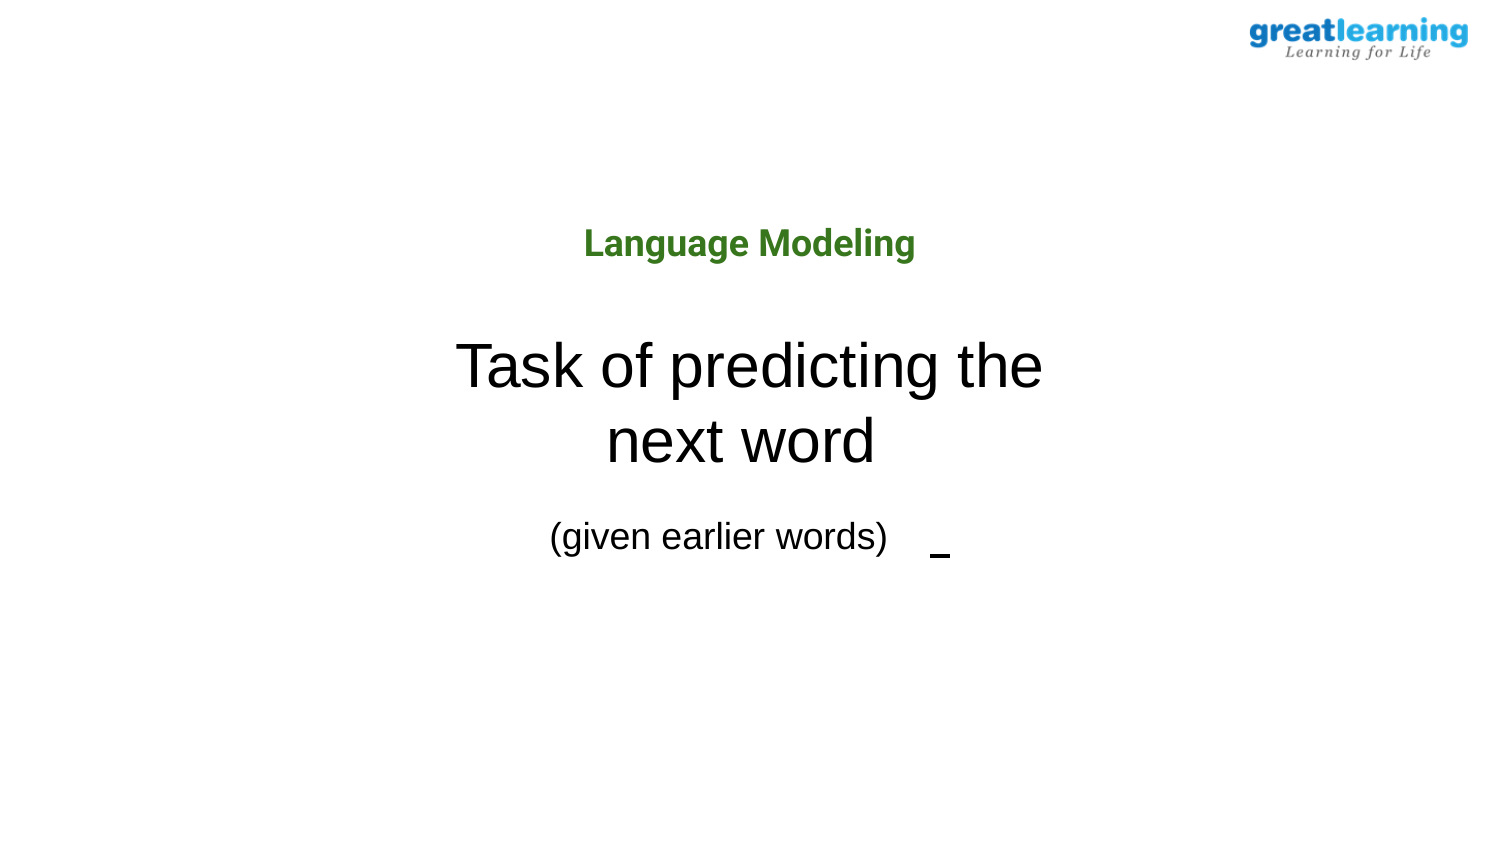

Language Modeling
Task of predicting the next word
(given earlier words)